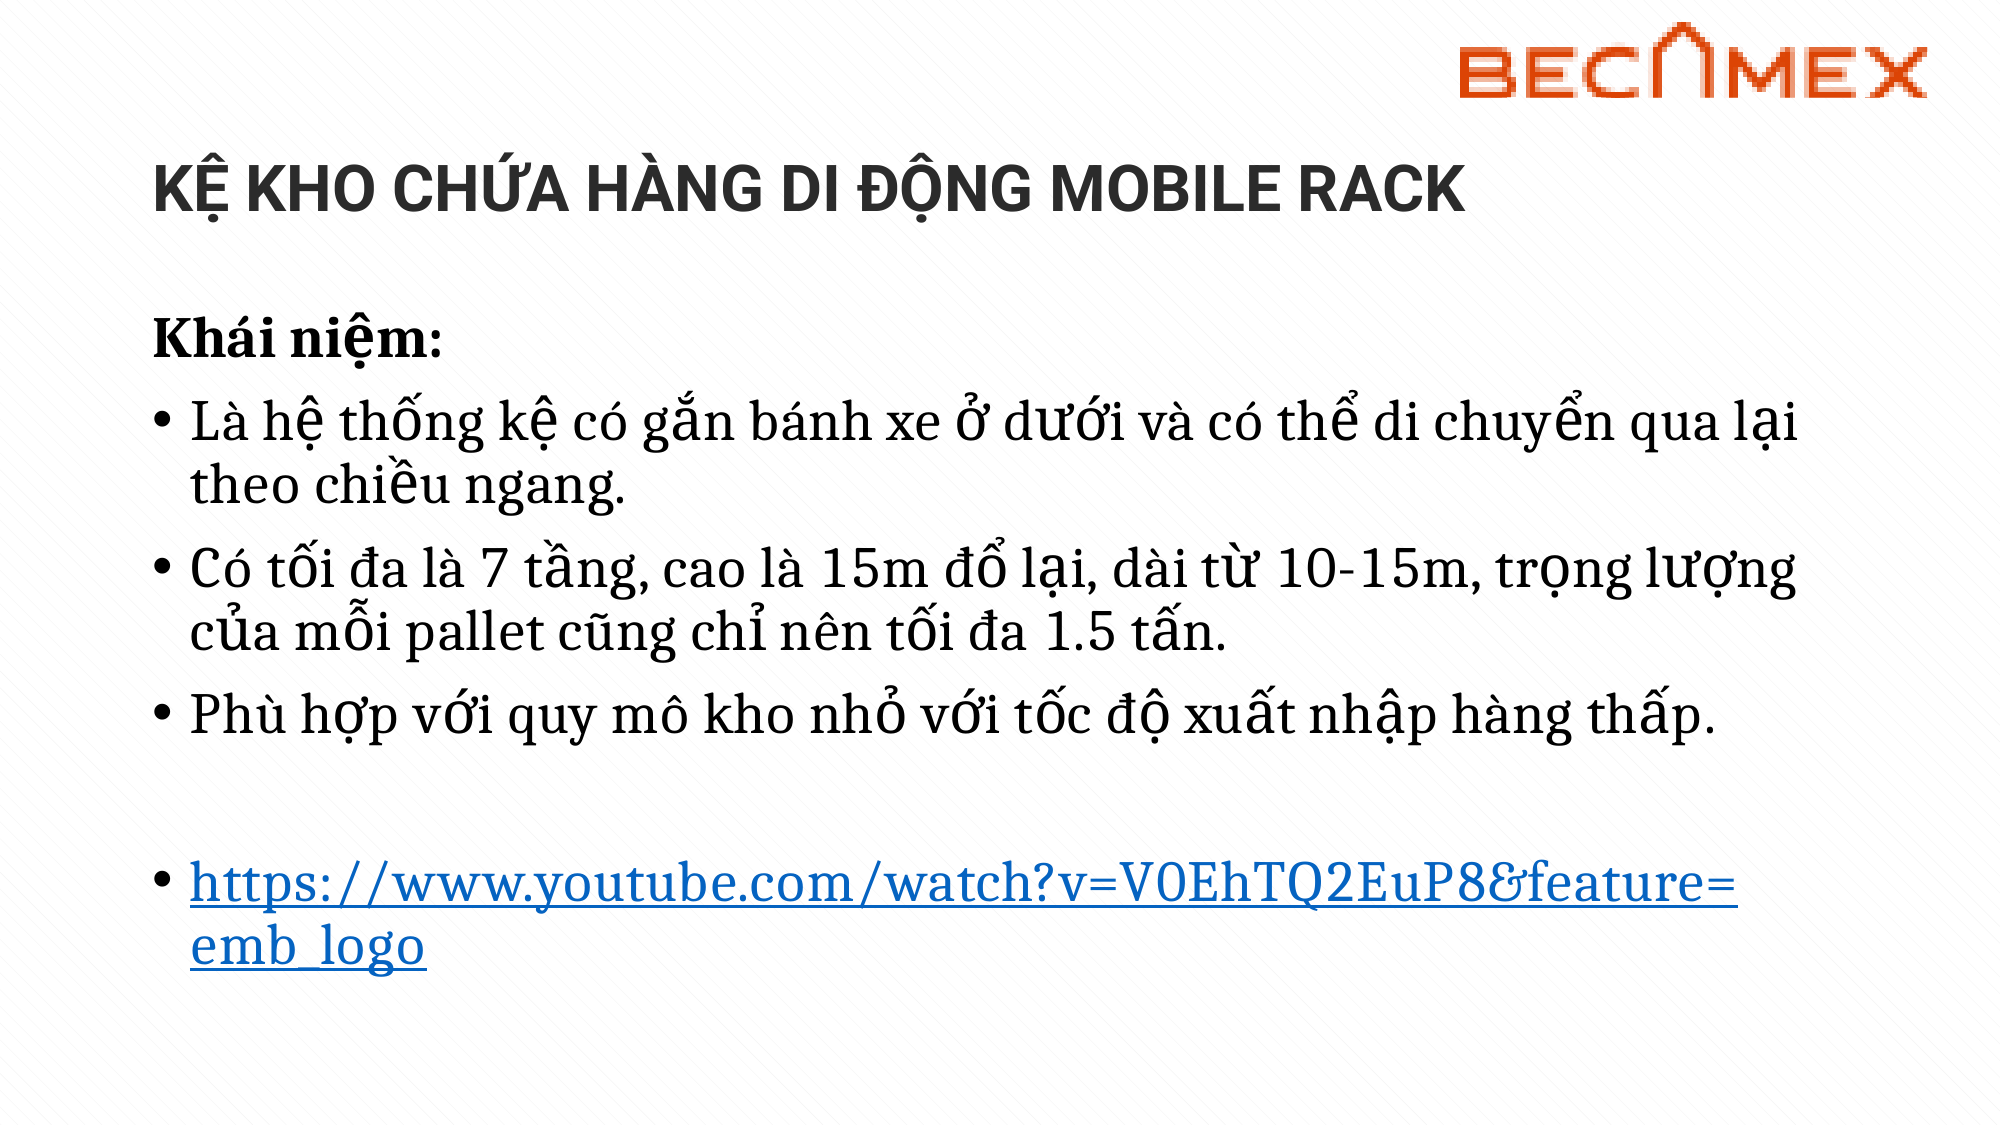

# KỆ KHO CHỨA HÀNG DI ĐỘNG MOBILE RACK
Khái niệm:
Là hệ thống kệ có gắn bánh xe ở dưới và có thể di chuyển qua lại theo chiều ngang.
Có tối đa là 7 tầng, cao là 15m đổ lại, dài từ 10-15m, trọng lượng của mỗi pallet cũng chỉ nên tối đa 1.5 tấn.
Phù hợp với quy mô kho nhỏ với tốc độ xuất nhập hàng thấp.

https://www.youtube.com/watch?v=V0EhTQ2EuP8&feature=emb_logo